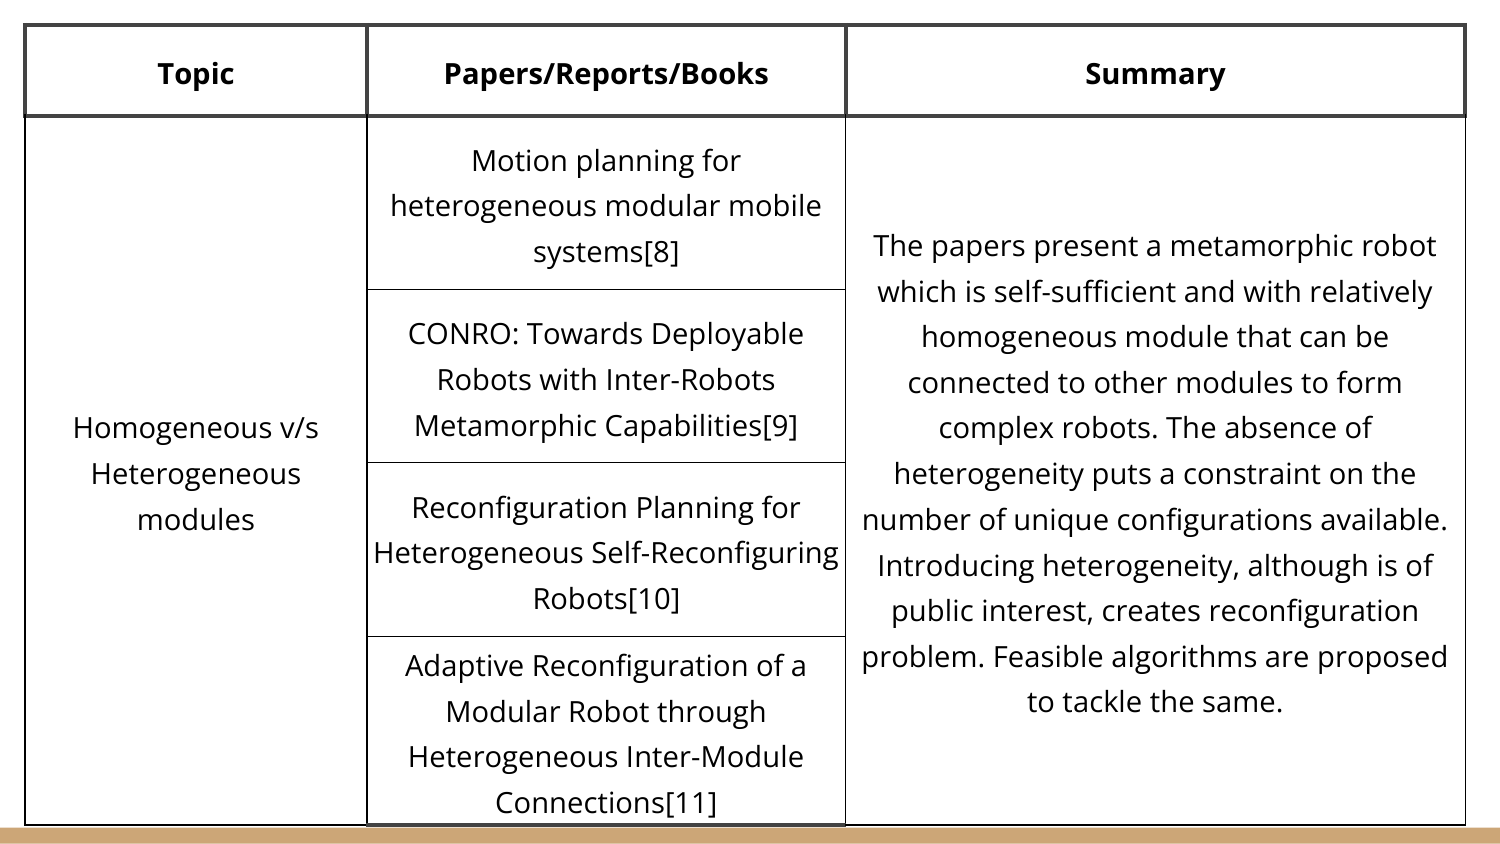

| Topic | Papers/Reports/Books | Summary |
| --- | --- | --- |
| Homogeneous v/s Heterogeneous modules | Motion planning for heterogeneous modular mobile systems[8] | The papers present a metamorphic robot which is self-sufficient and with relatively homogeneous module that can be connected to other modules to form complex robots. The absence of heterogeneity puts a constraint on the number of unique configurations available. Introducing heterogeneity, although is of public interest, creates reconfiguration problem. Feasible algorithms are proposed to tackle the same. |
|  | CONRO: Towards Deployable Robots with Inter-Robots Metamorphic Capabilities[9] |  |
|  | Reconfiguration Planning for Heterogeneous Self-Reconfiguring Robots[10] |  |
|  | Adaptive Reconfiguration of a Modular Robot through Heterogeneous Inter-Module Connections[11] |  |